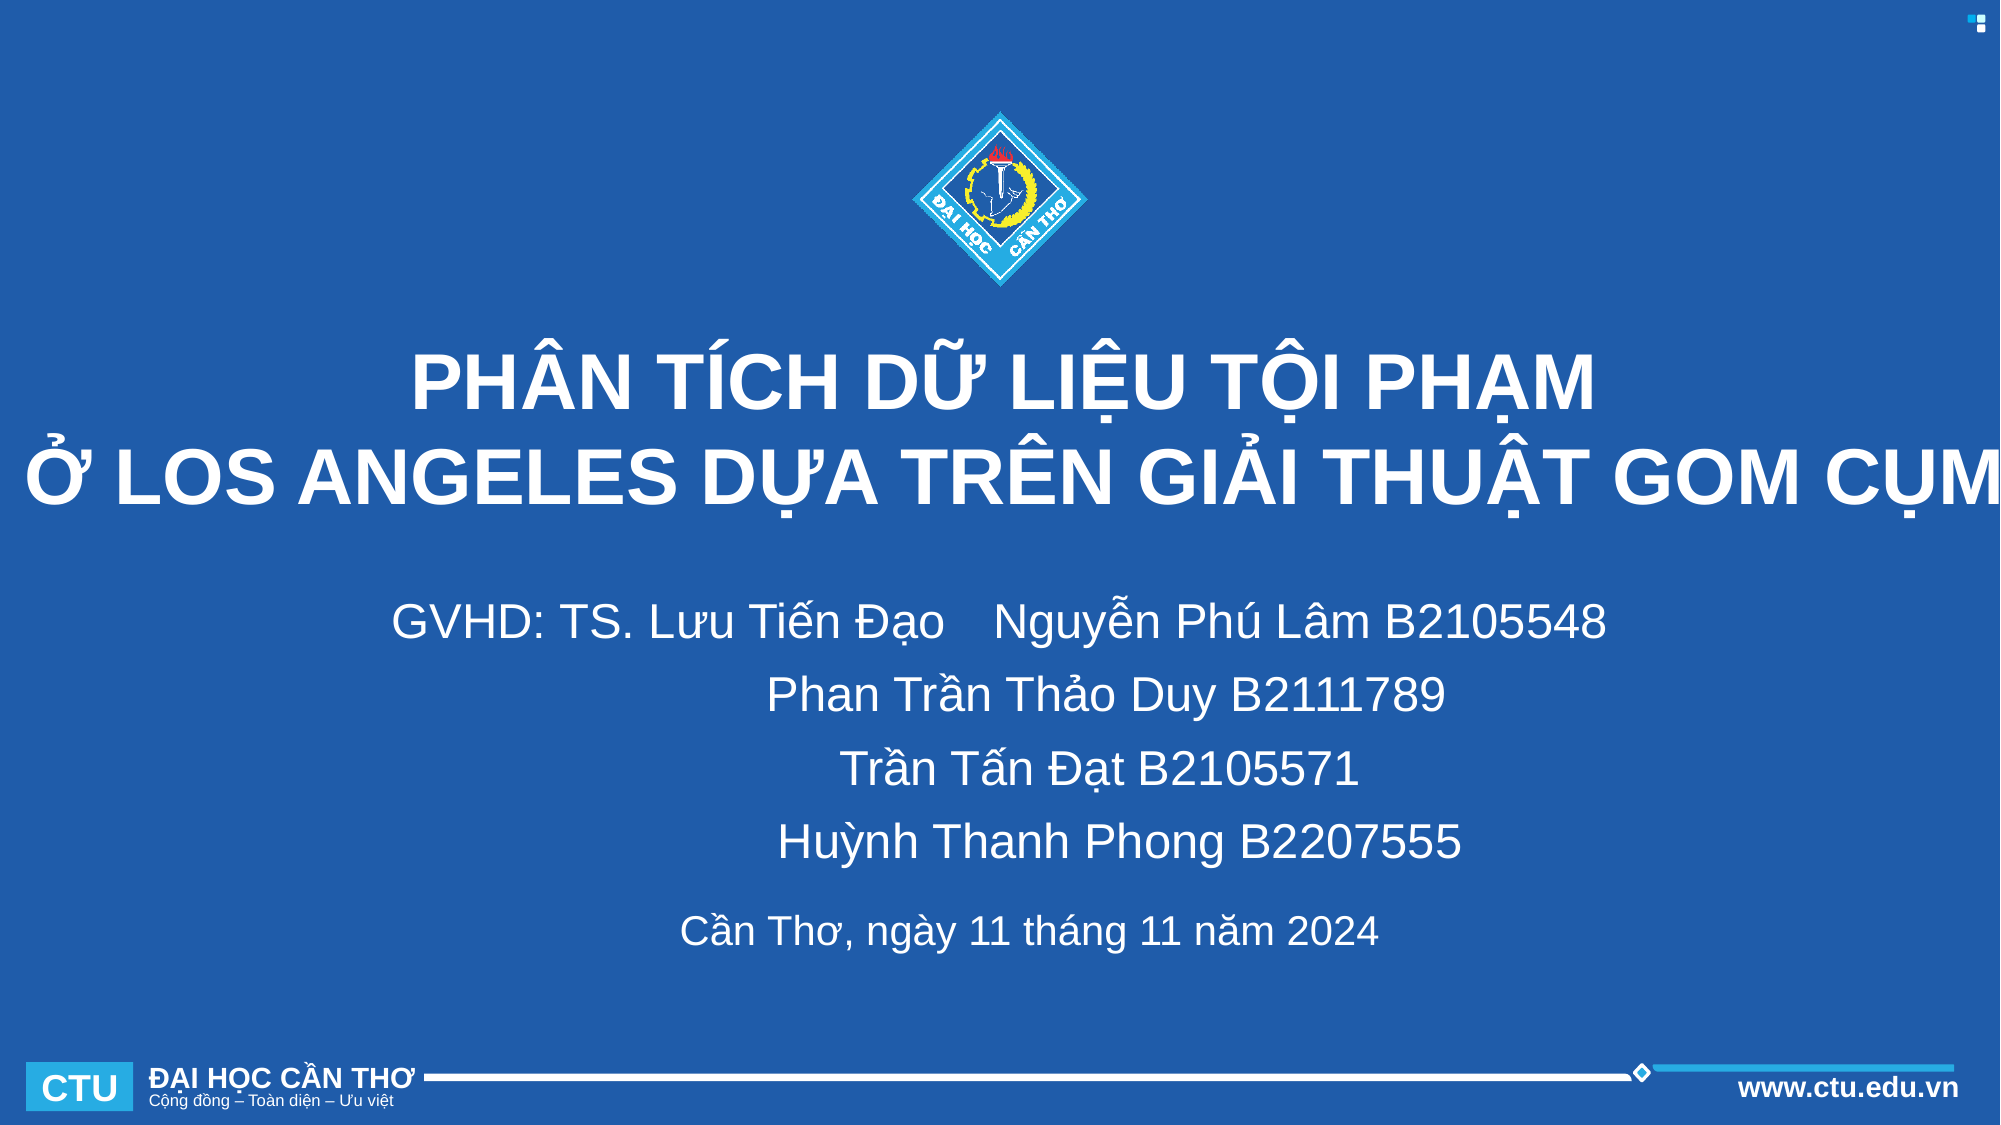

# PHÂN TÍCH DỮ LIỆU TỘI PHẠM Ở LOS ANGELES DỰA TRÊN GIẢI THUẬT GOM CỤM
GVHD: TS. Lưu Tiến Đạo			 Nguyễn Phú Lâm B2105548
						     Phan Trần Thảo Duy B2111789
					    Trần Tấn Đạt B2105571
						       Huỳnh Thanh Phong B2207555
Cần Thơ, ngày 11 tháng 11 năm 2024